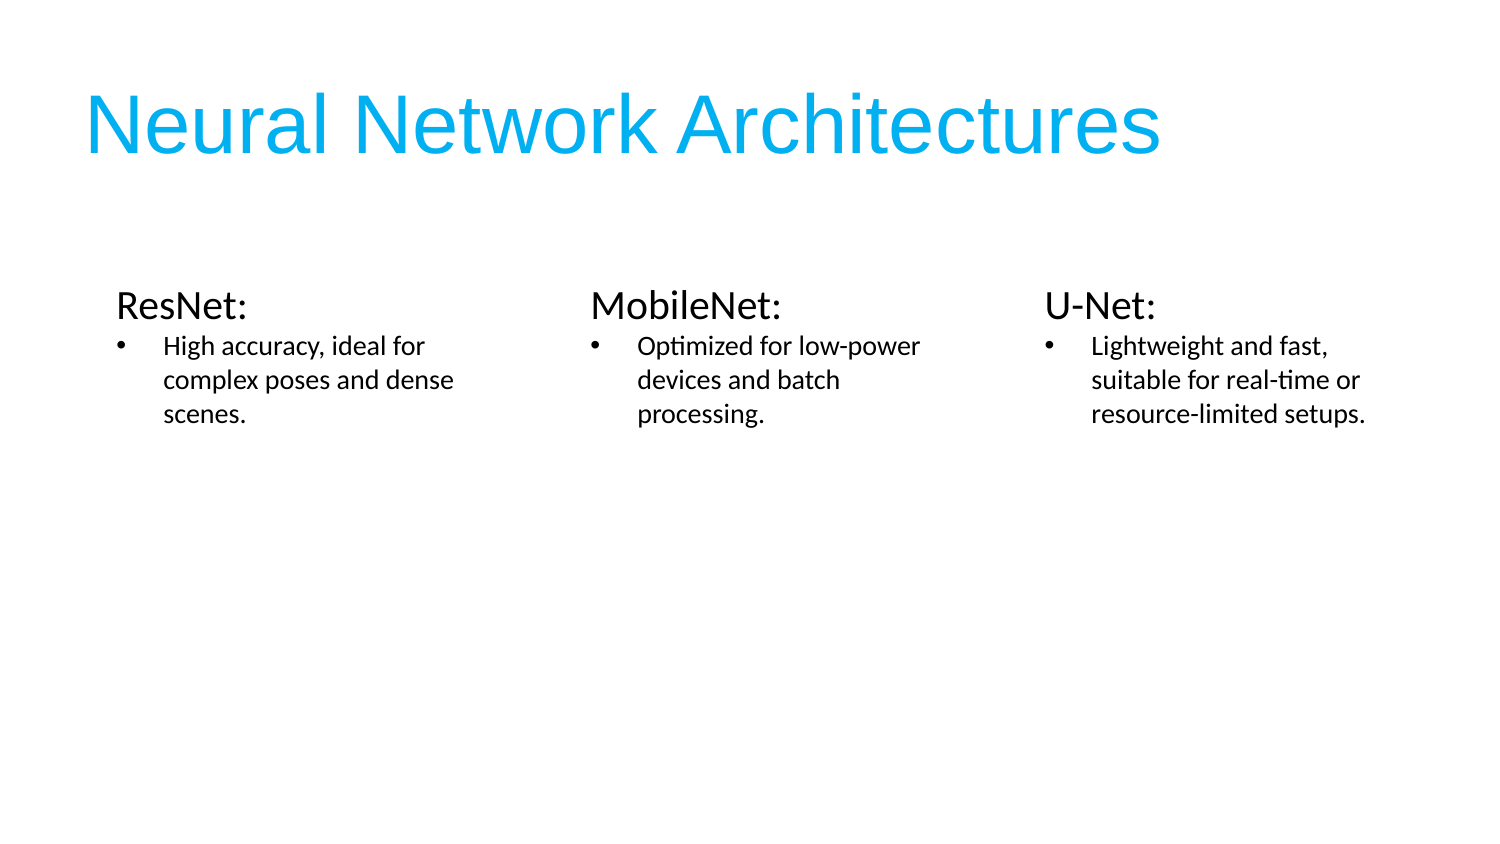

# Neural Network Architectures
MobileNet:
Optimized for low-power devices and batch processing.
ResNet:
High accuracy, ideal for complex poses and dense scenes.
U-Net:
Lightweight and fast, suitable for real-time or resource-limited setups.